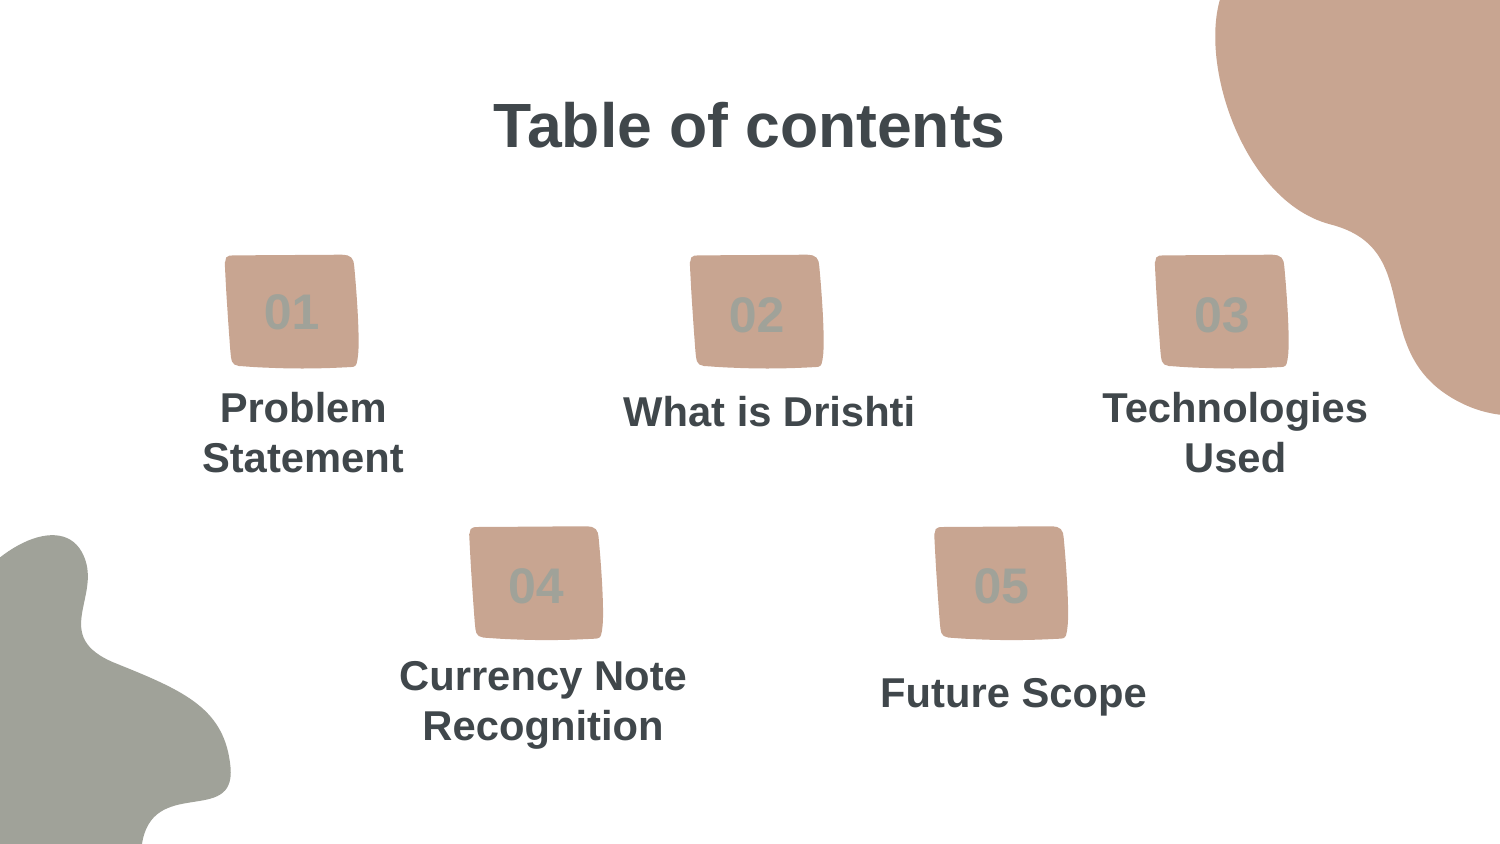

# Table of contents

01
02
03
Problem Statement
Technologies Used
What is Drishti

04
05
Future Scope
Currency Note Recognition